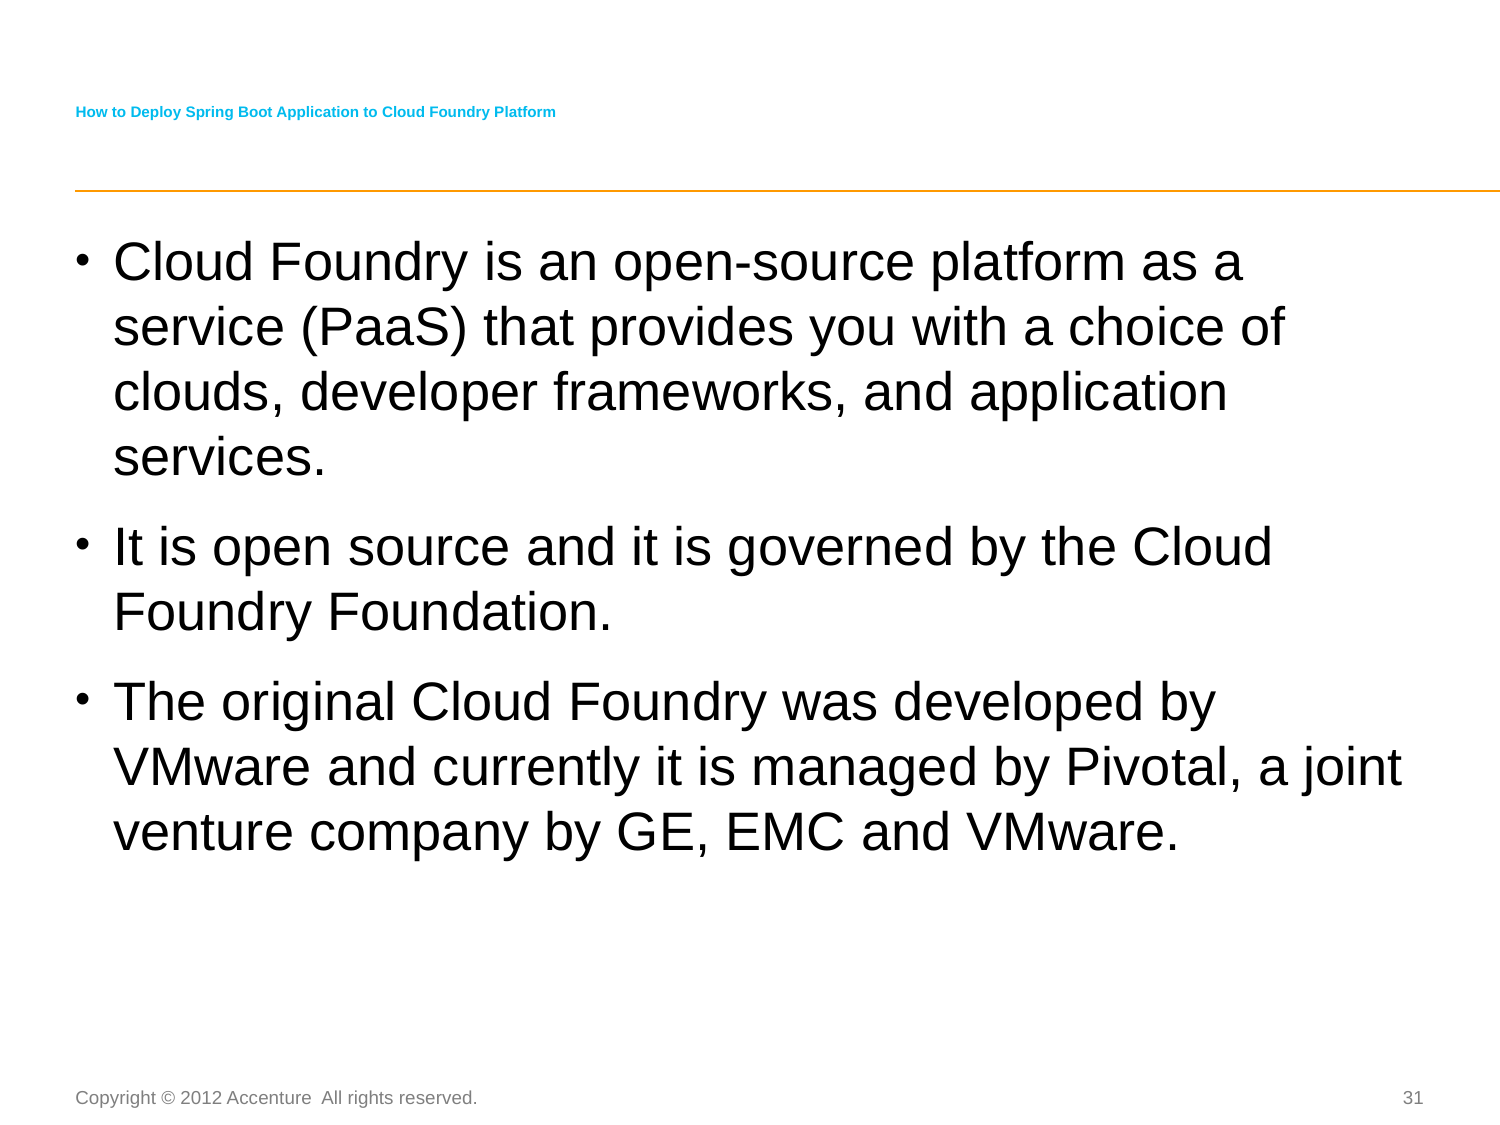

# How to Deploy Spring Boot Application to Cloud Foundry Platform
Cloud Foundry is an open-source platform as a service (PaaS) that provides you with a choice of clouds, developer frameworks, and application services.
It is open source and it is governed by the Cloud Foundry Foundation.
The original Cloud Foundry was developed by VMware and currently it is managed by Pivotal, a joint venture company by GE, EMC and VMware.